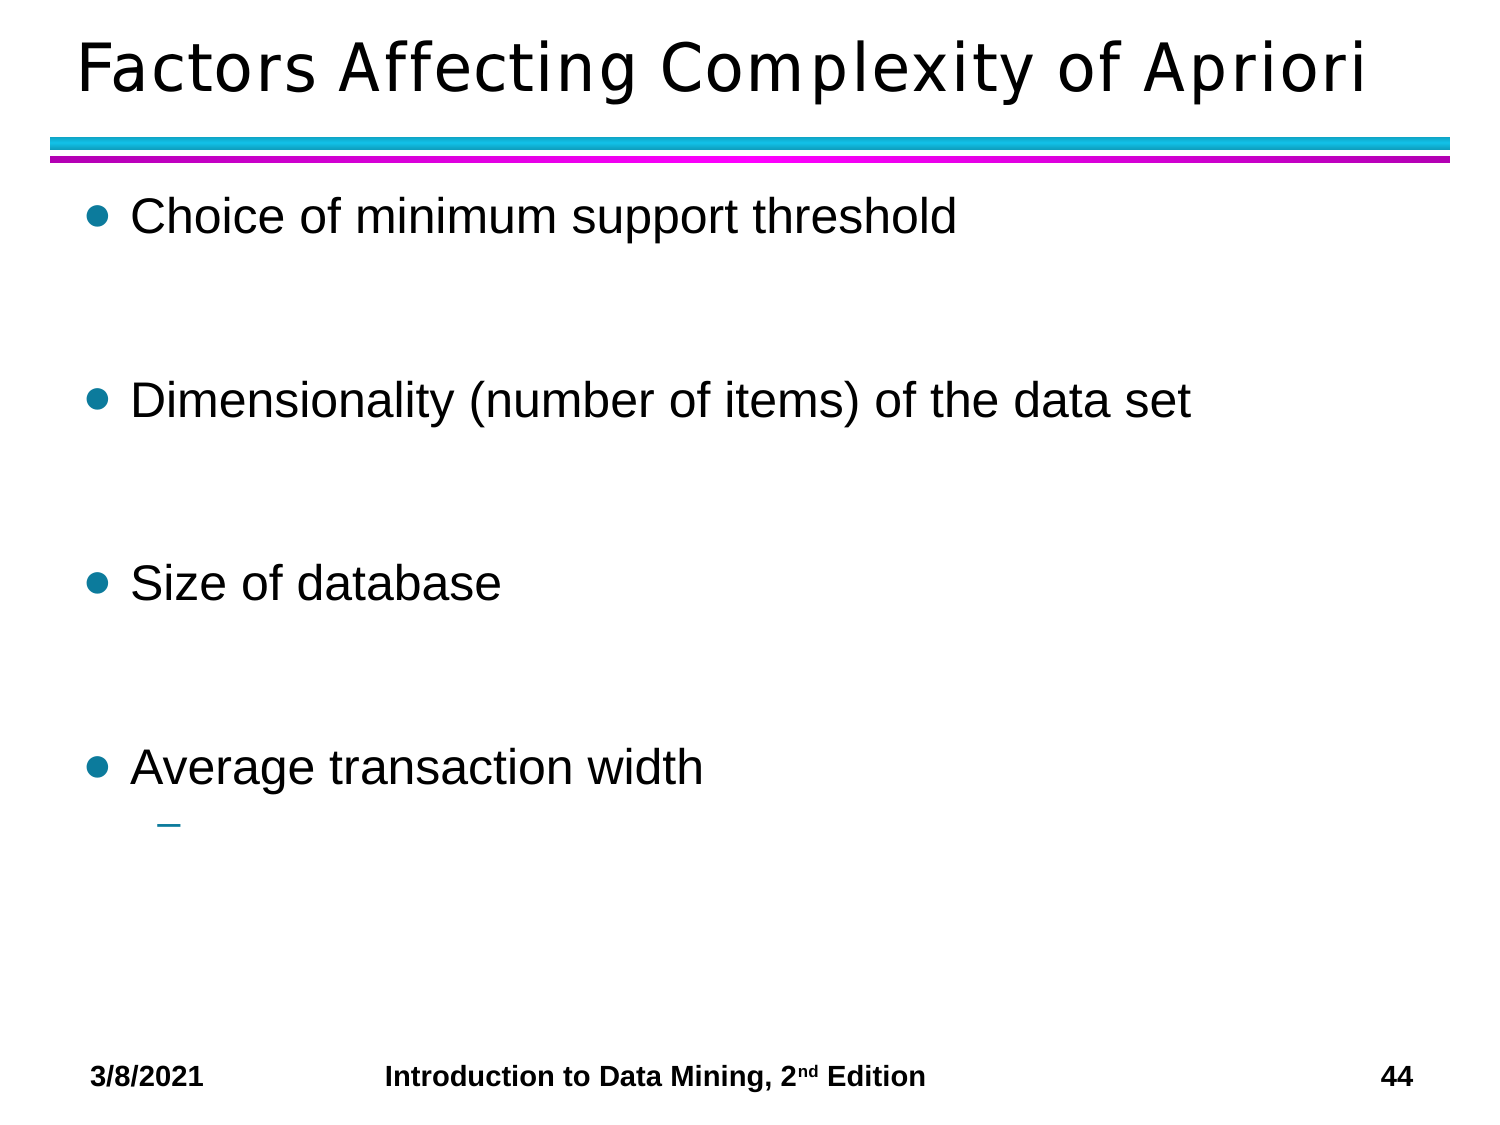

# Factors Affecting Complexity of Apriori
Choice of minimum support threshold

Dimensionality (number of items) of the data set

Size of database

Average transaction width